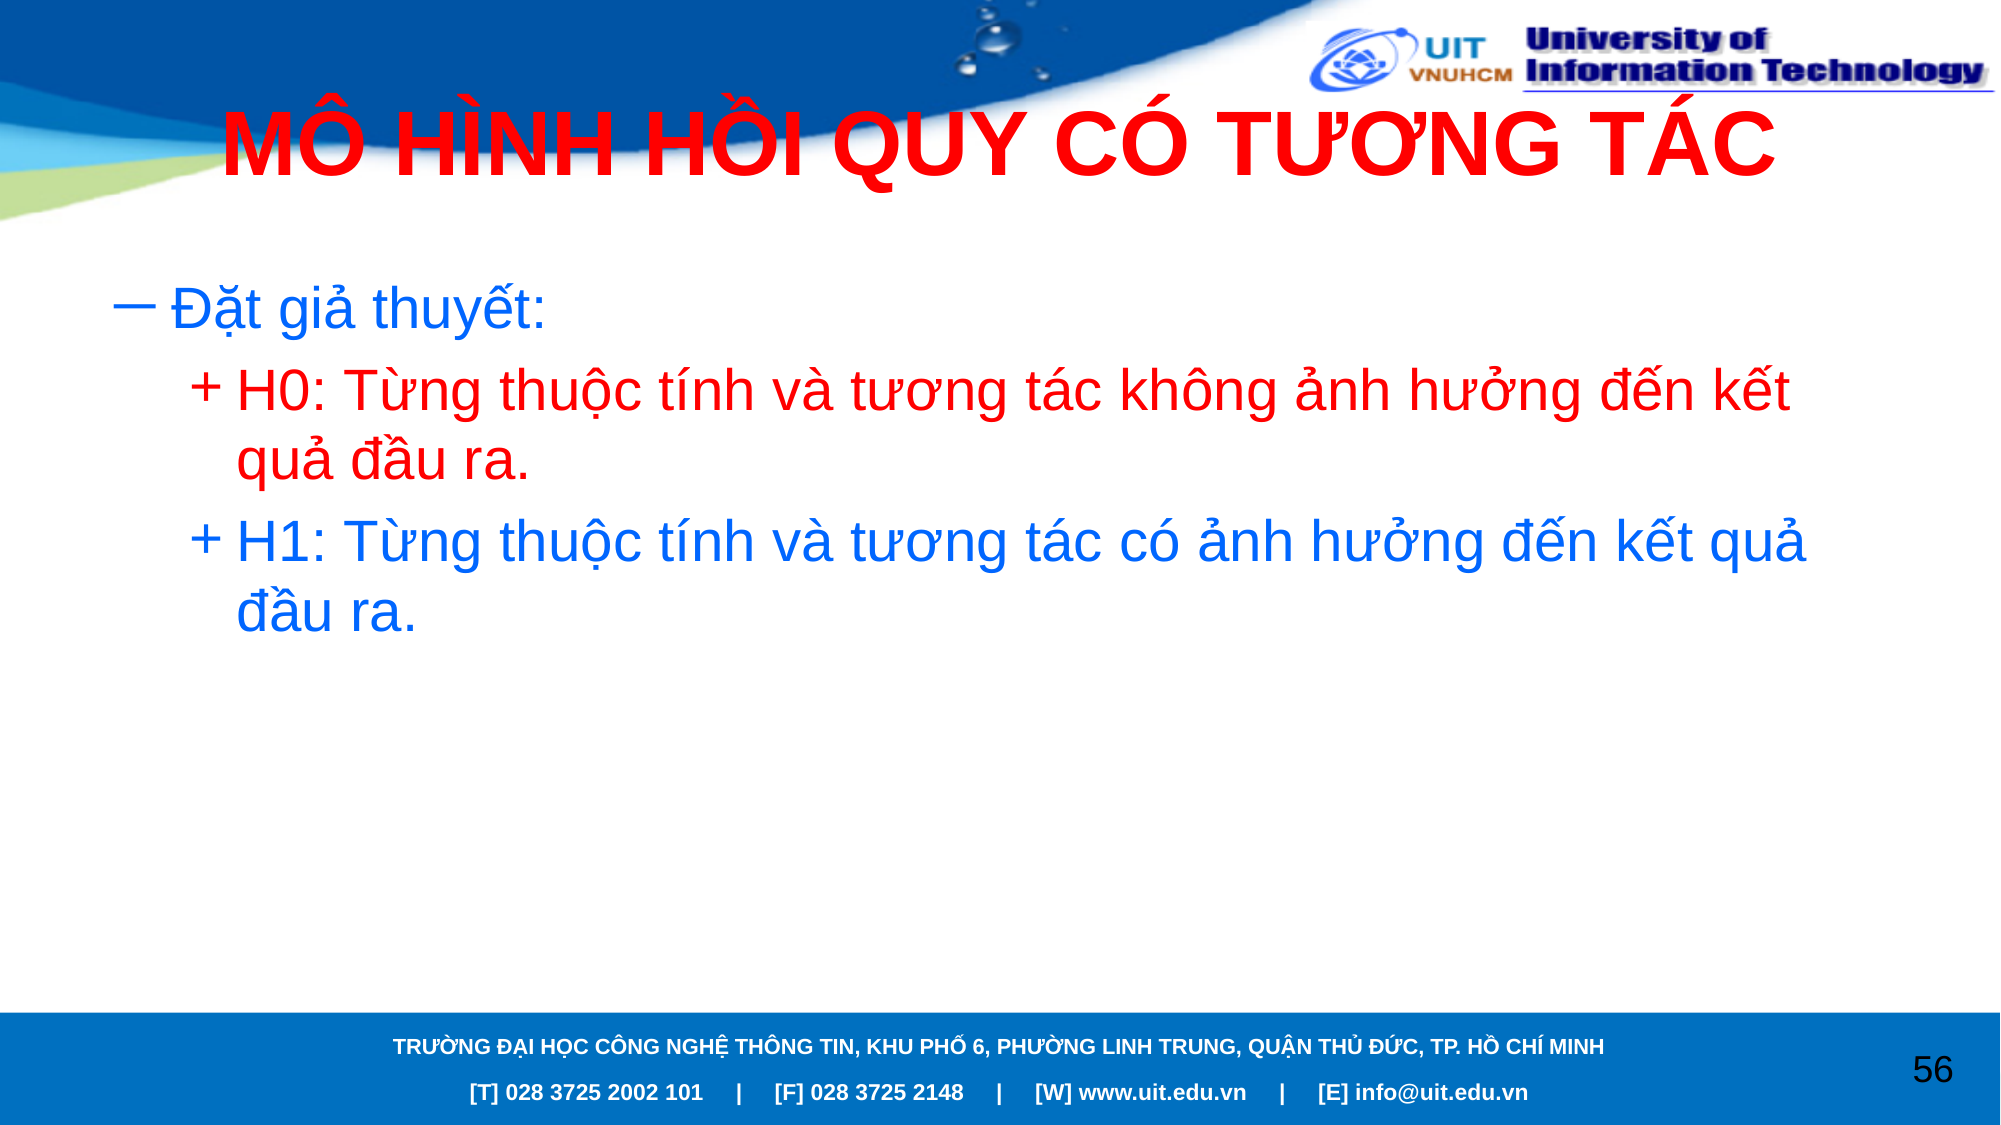

# MÔ HÌNH HỒI QUY CÓ TƯƠNG TÁC
Đặt giả thuyết:
H0: Từng thuộc tính và tương tác không ảnh hưởng đến kết quả đầu ra.
H1: Từng thuộc tính và tương tác có ảnh hưởng đến kết quả đầu ra.